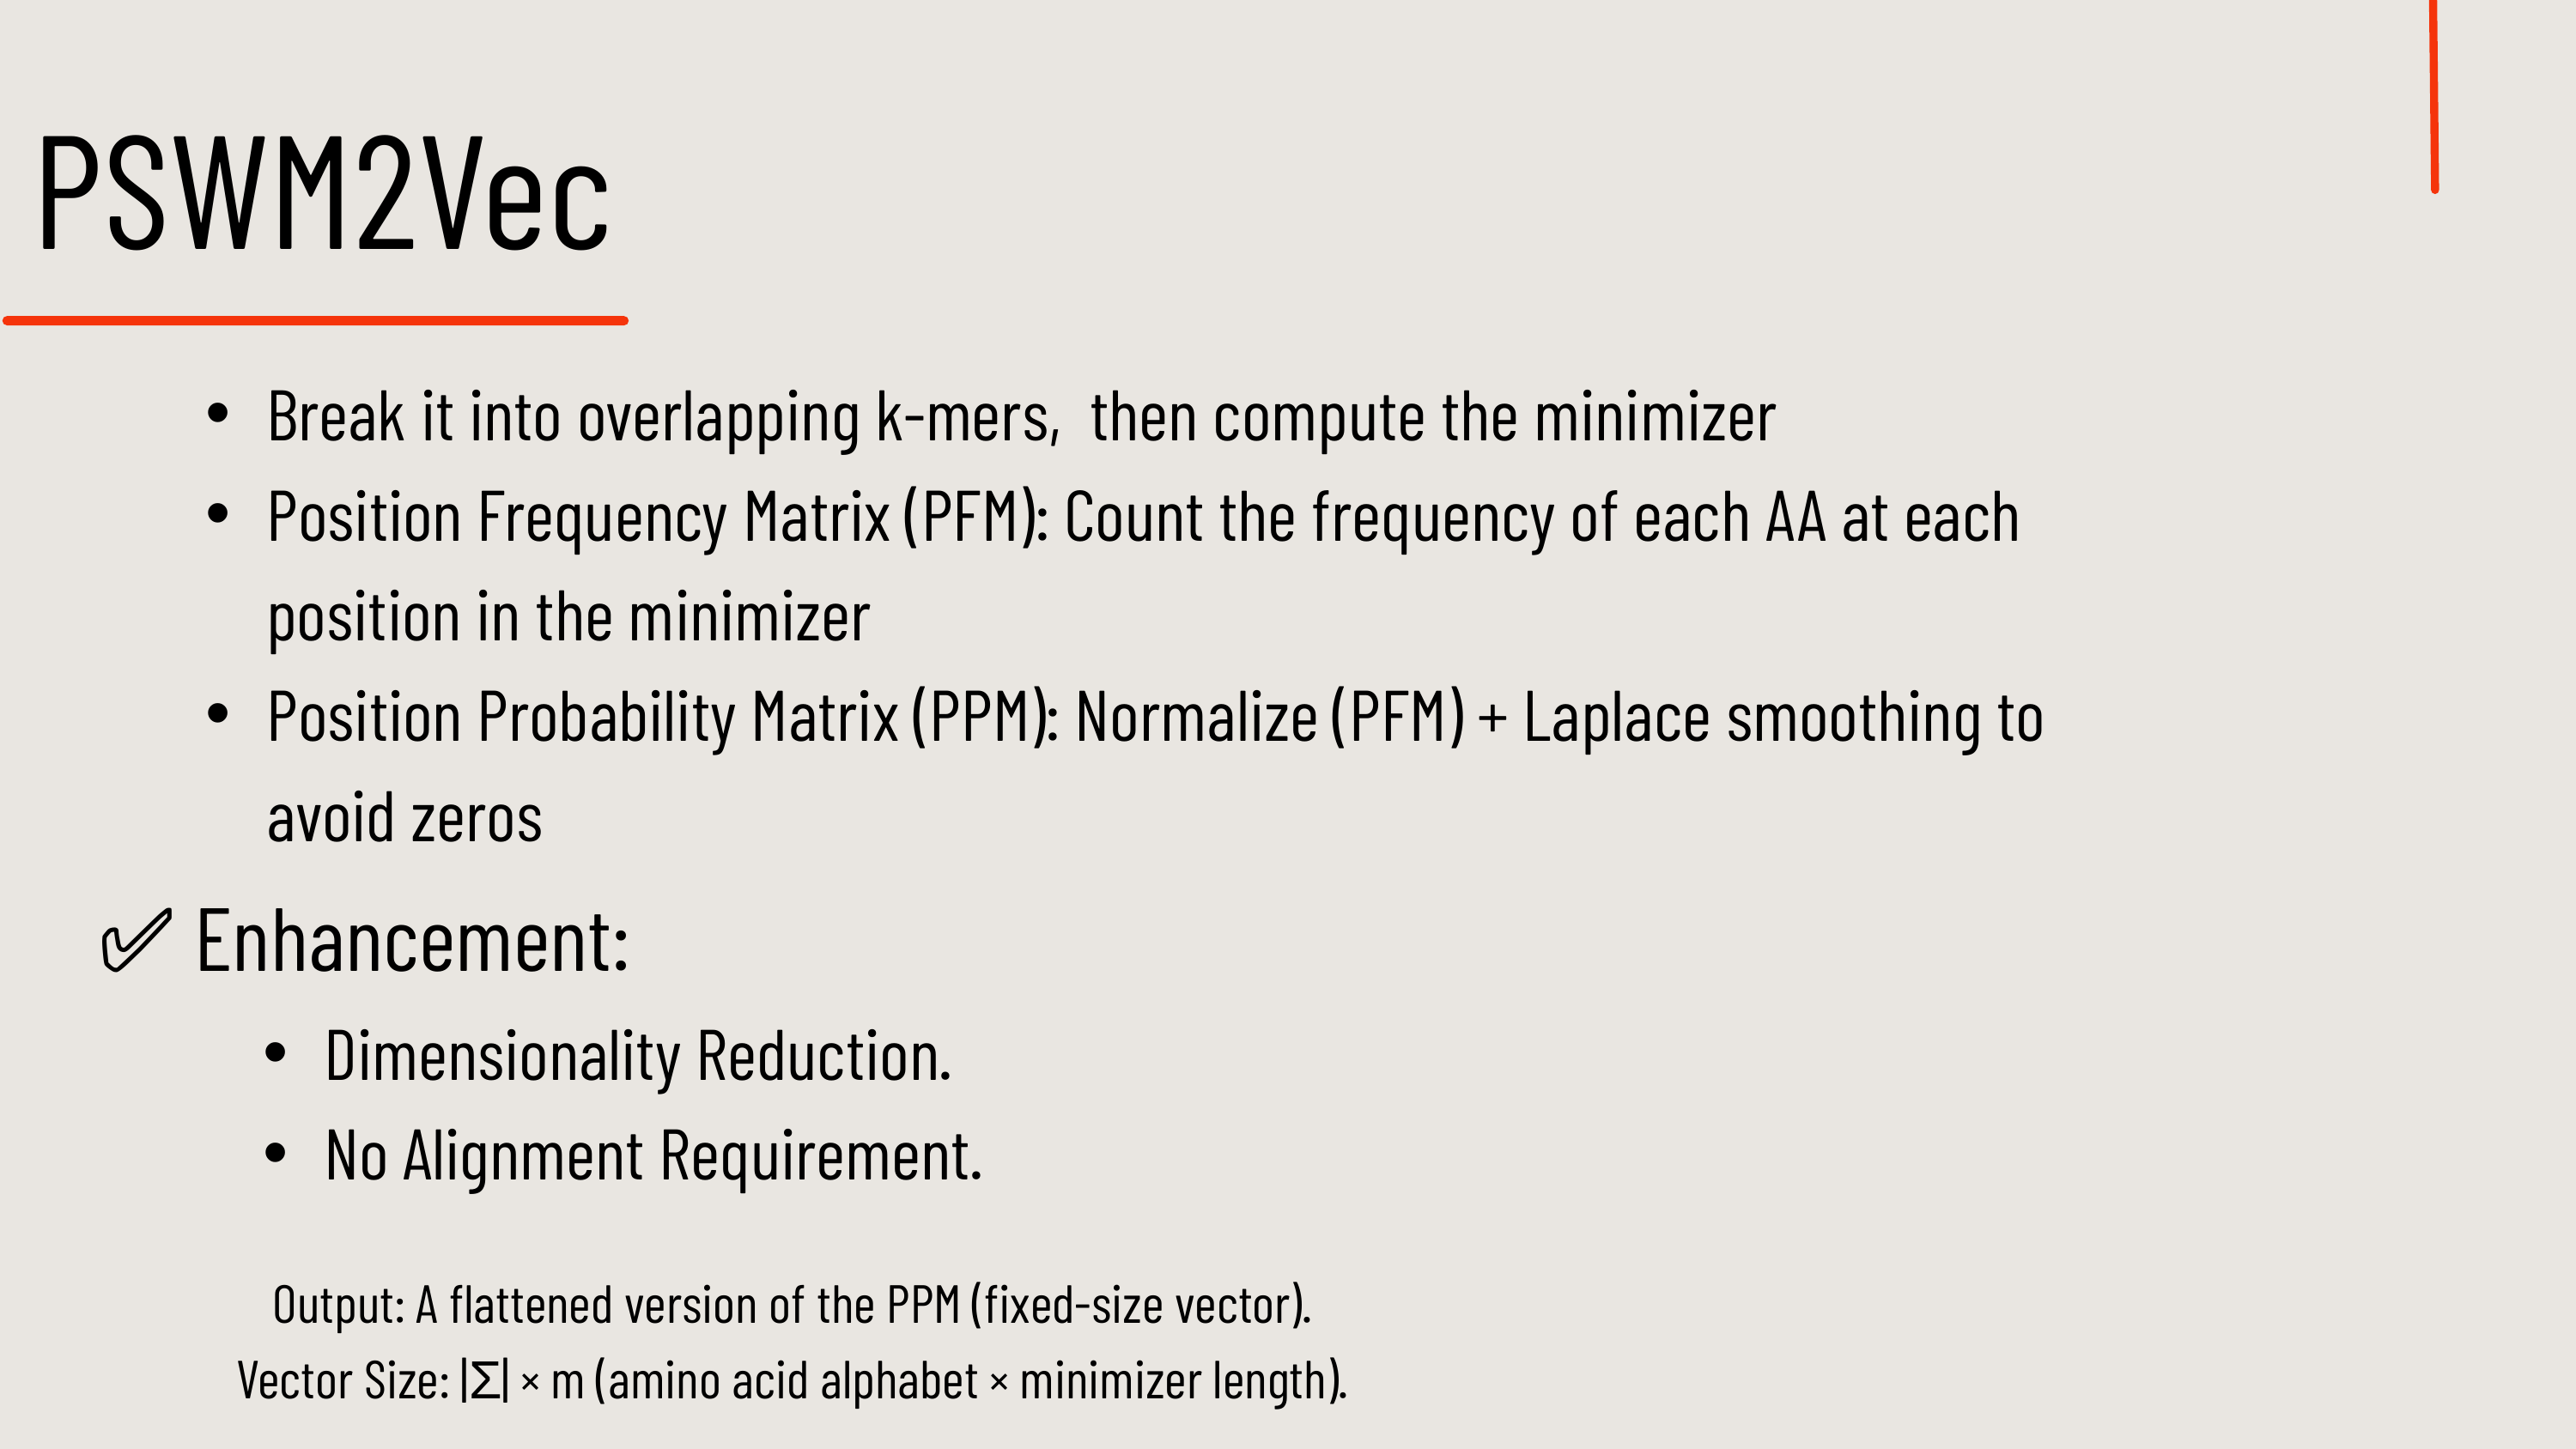

PSWM2Vec

Break it into overlapping k-mers,  then compute the minimizer
Position Frequency Matrix (PFM): Count the frequency of each AA at each position in the minimizer
Position Probability Matrix (PPM): Normalize (PFM) + Laplace smoothing to avoid zeros

 ✅ Enhancement:
Dimensionality Reduction.
No Alignment Requirement.

Output: A flattened version of the PPM (fixed-size vector).
Vector Size: |Σ| × m (amino acid alphabet × minimizer length).